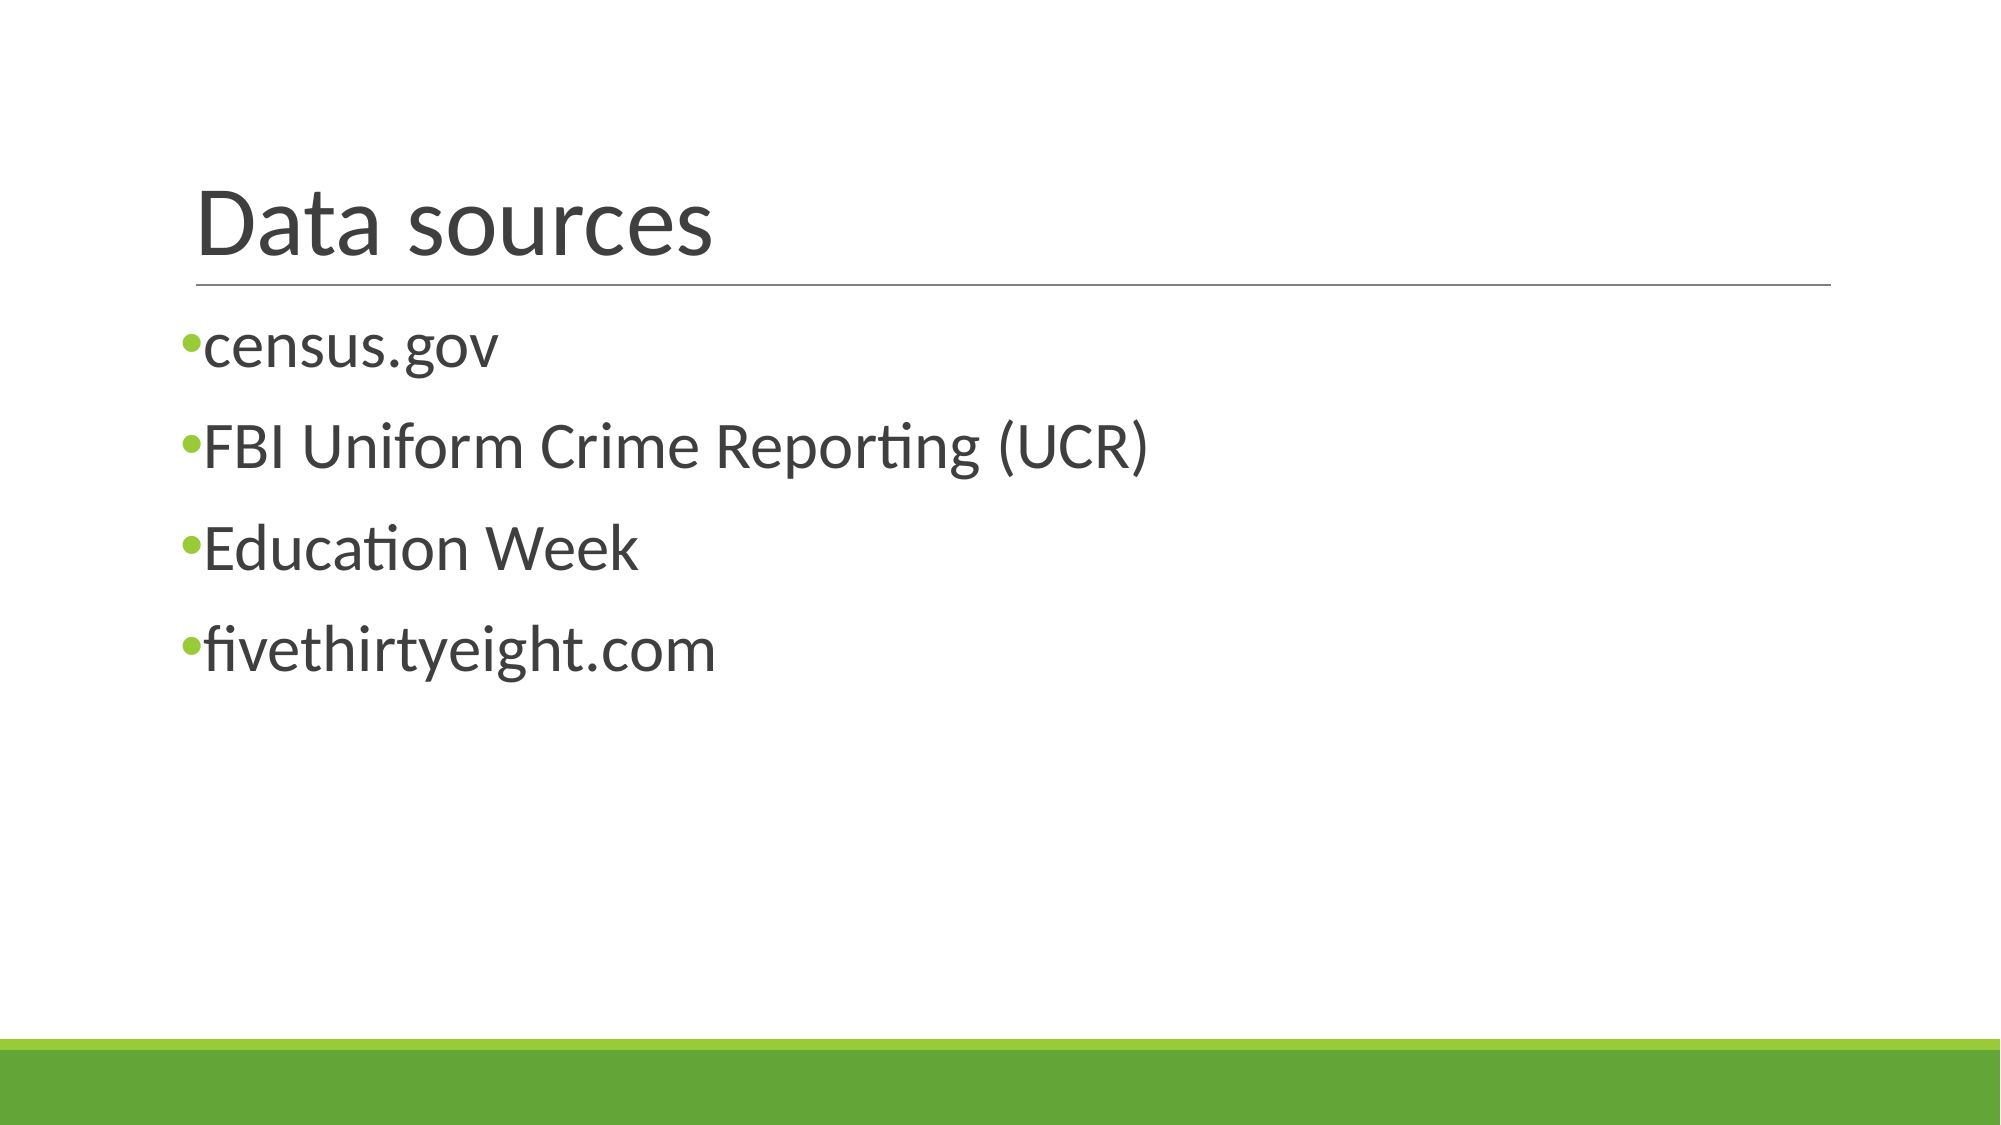

# Data sources
census.gov
FBI Uniform Crime Reporting (UCR)
Education Week
fivethirtyeight.com